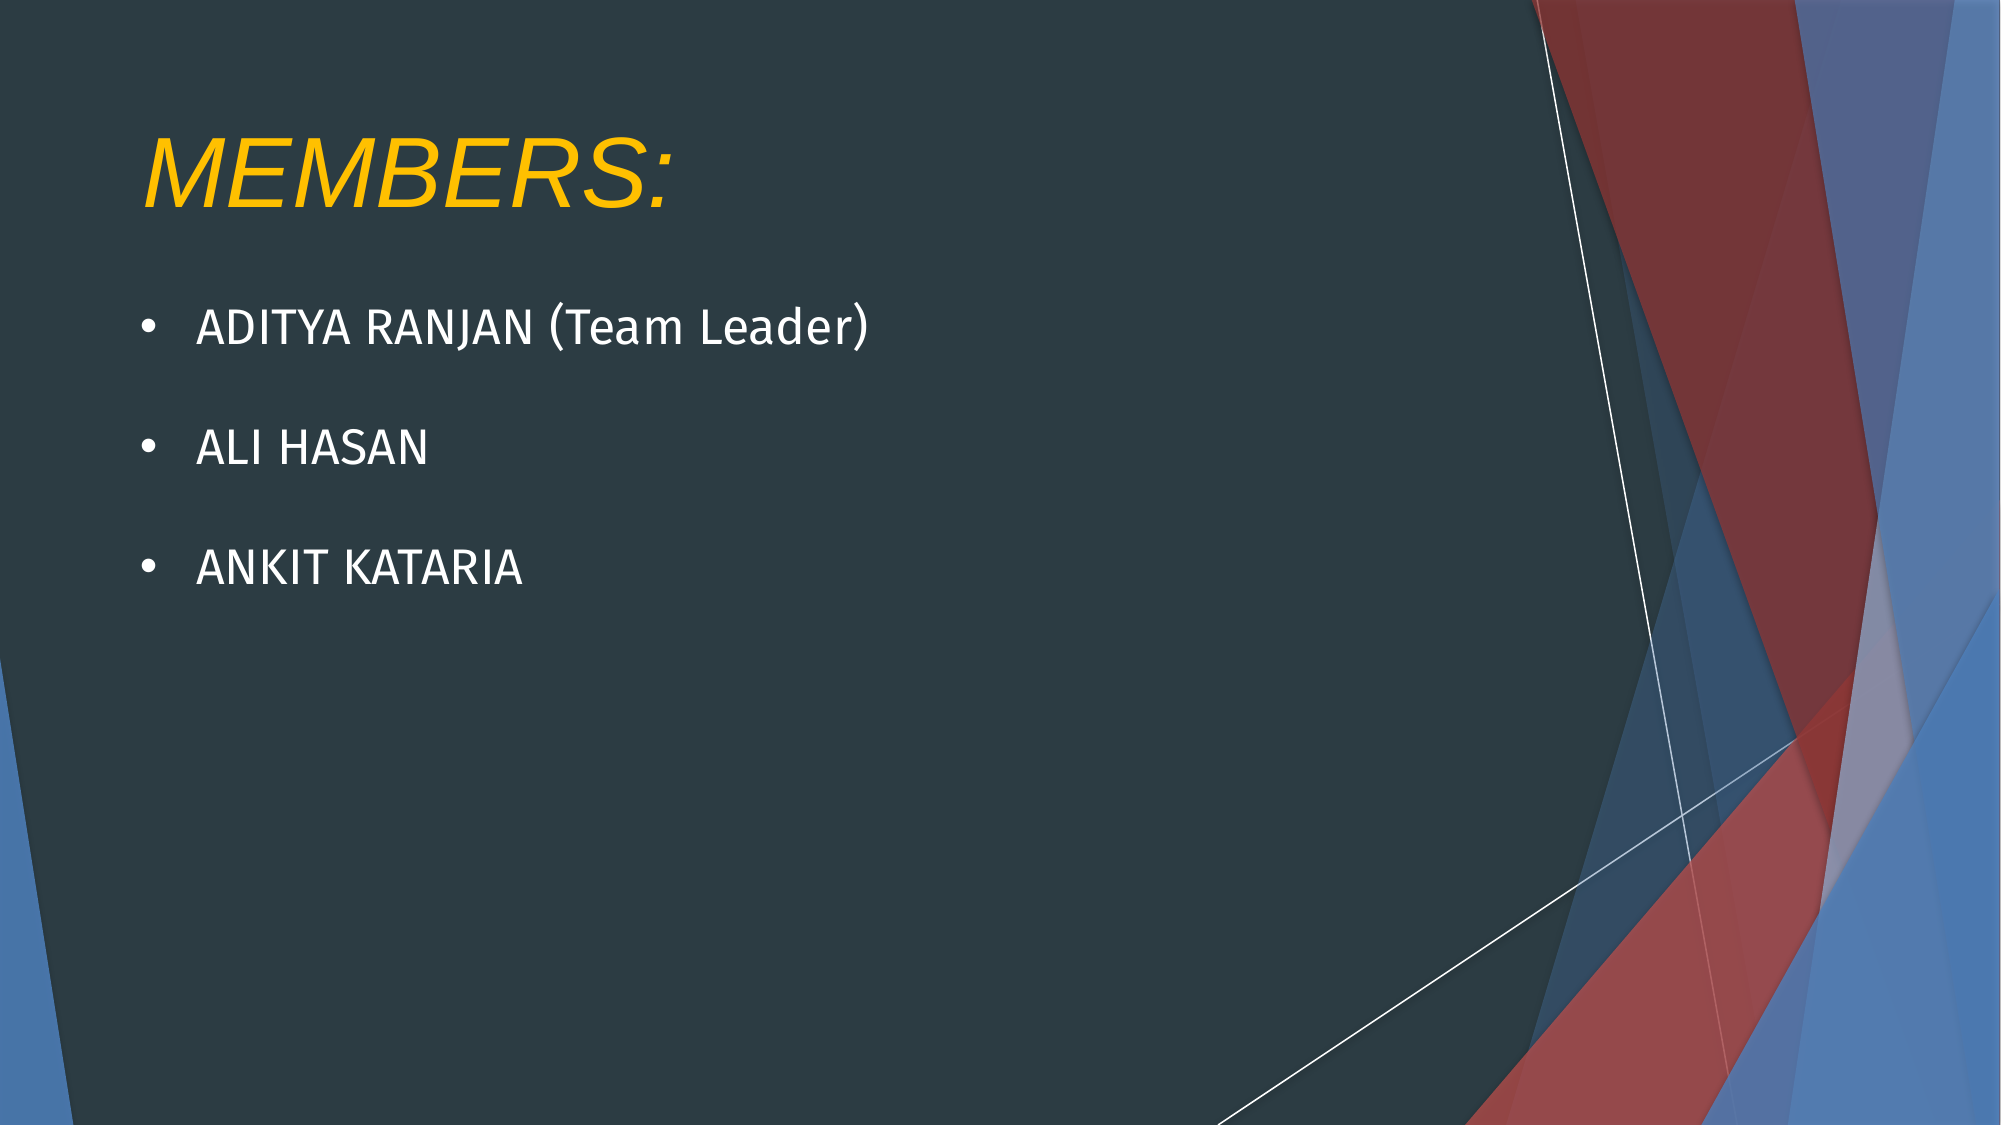

MEMBERS:
ADITYA RANJAN (Team Leader)

ALI HASAN

ANKIT KATARIA